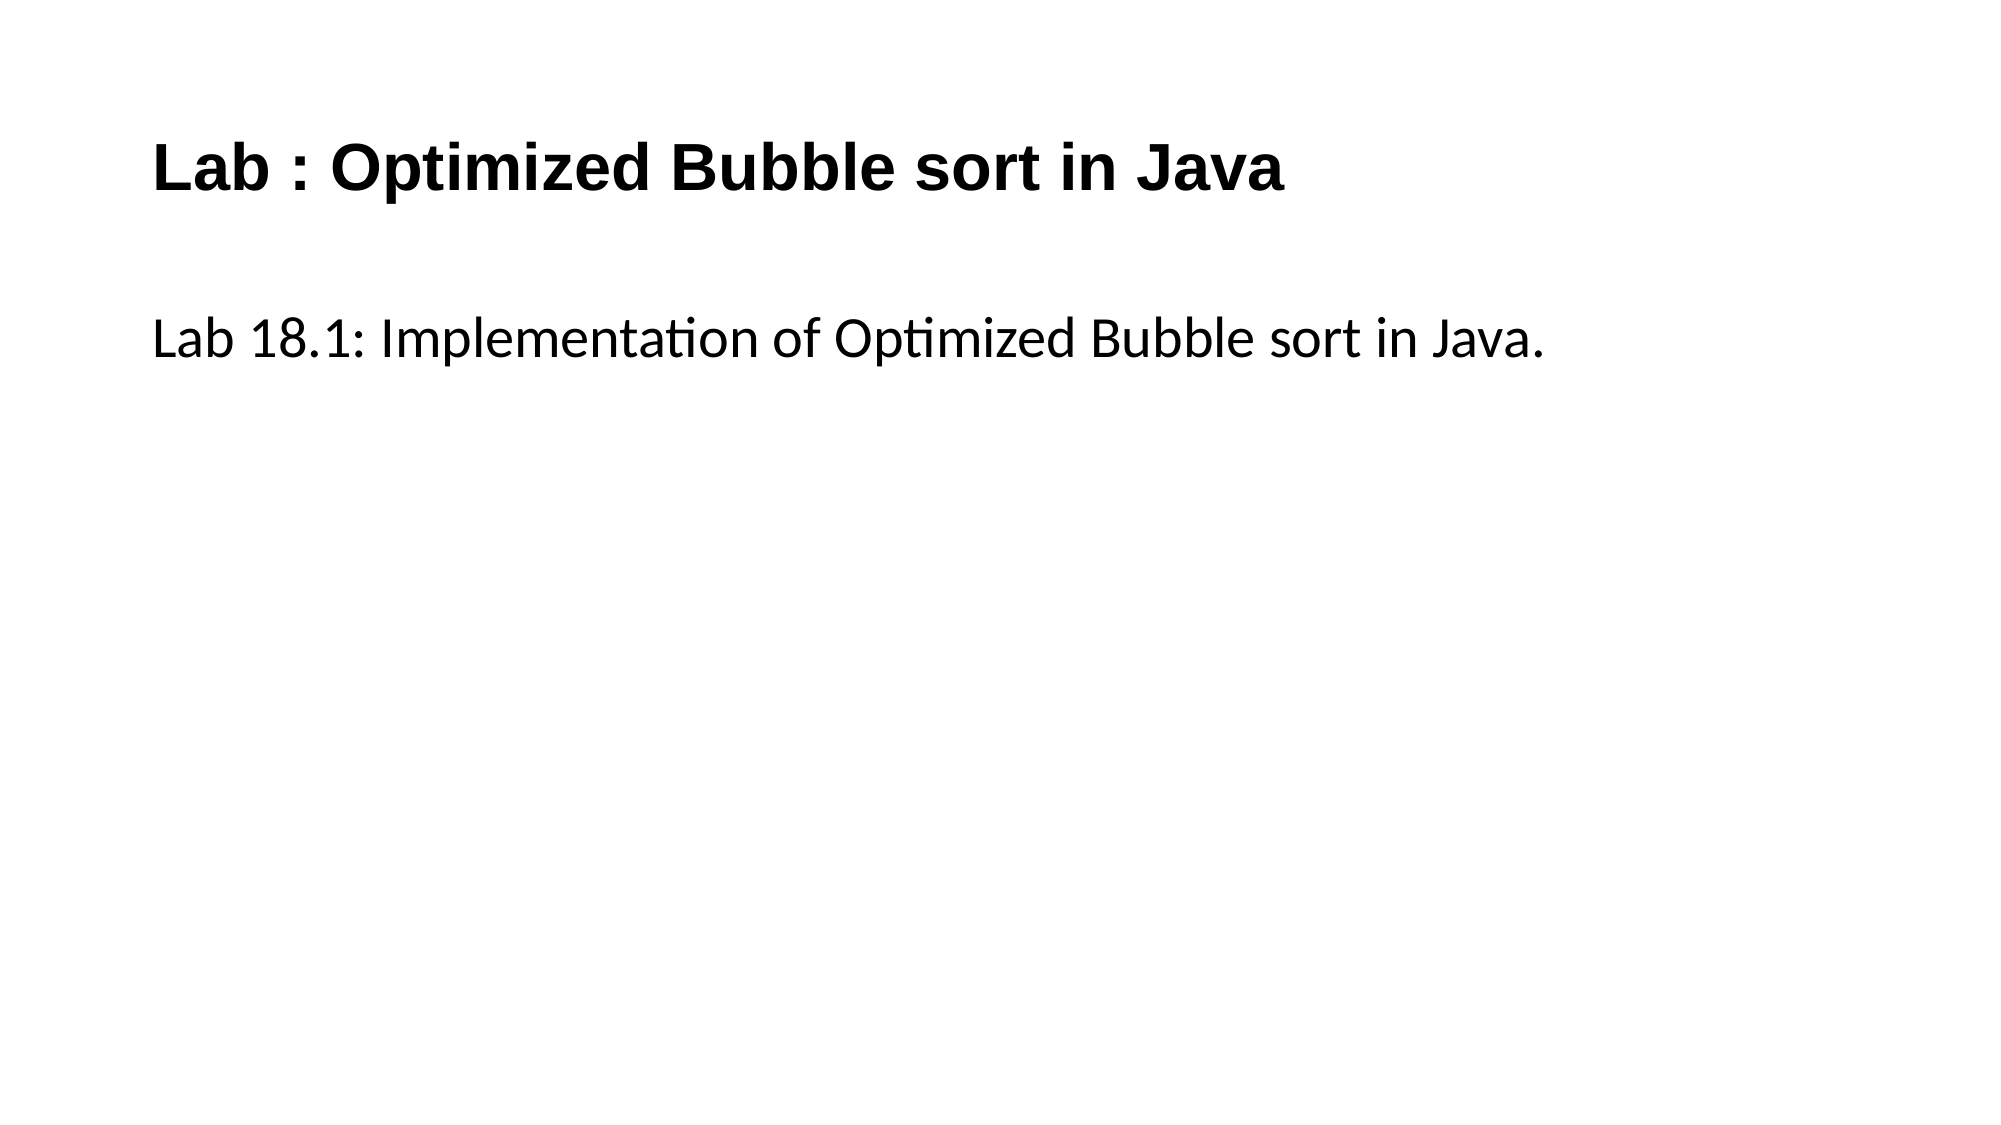

# Lab : Optimized Bubble sort in Java
Lab 18.1: Implementation of Optimized Bubble sort in Java.